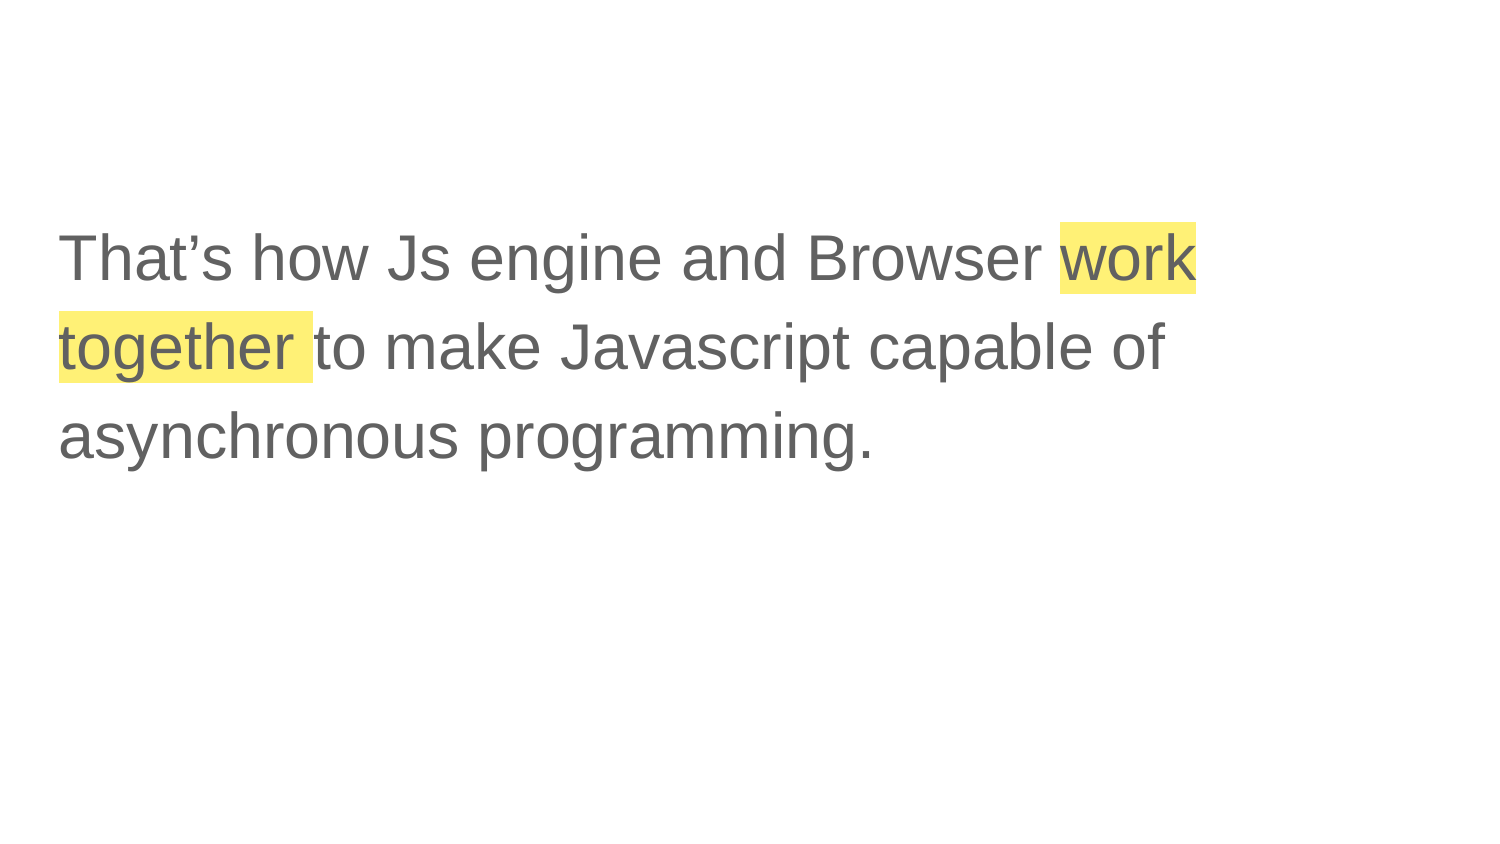

That’s how Js engine and Browser work together to make Javascript capable of asynchronous programming.